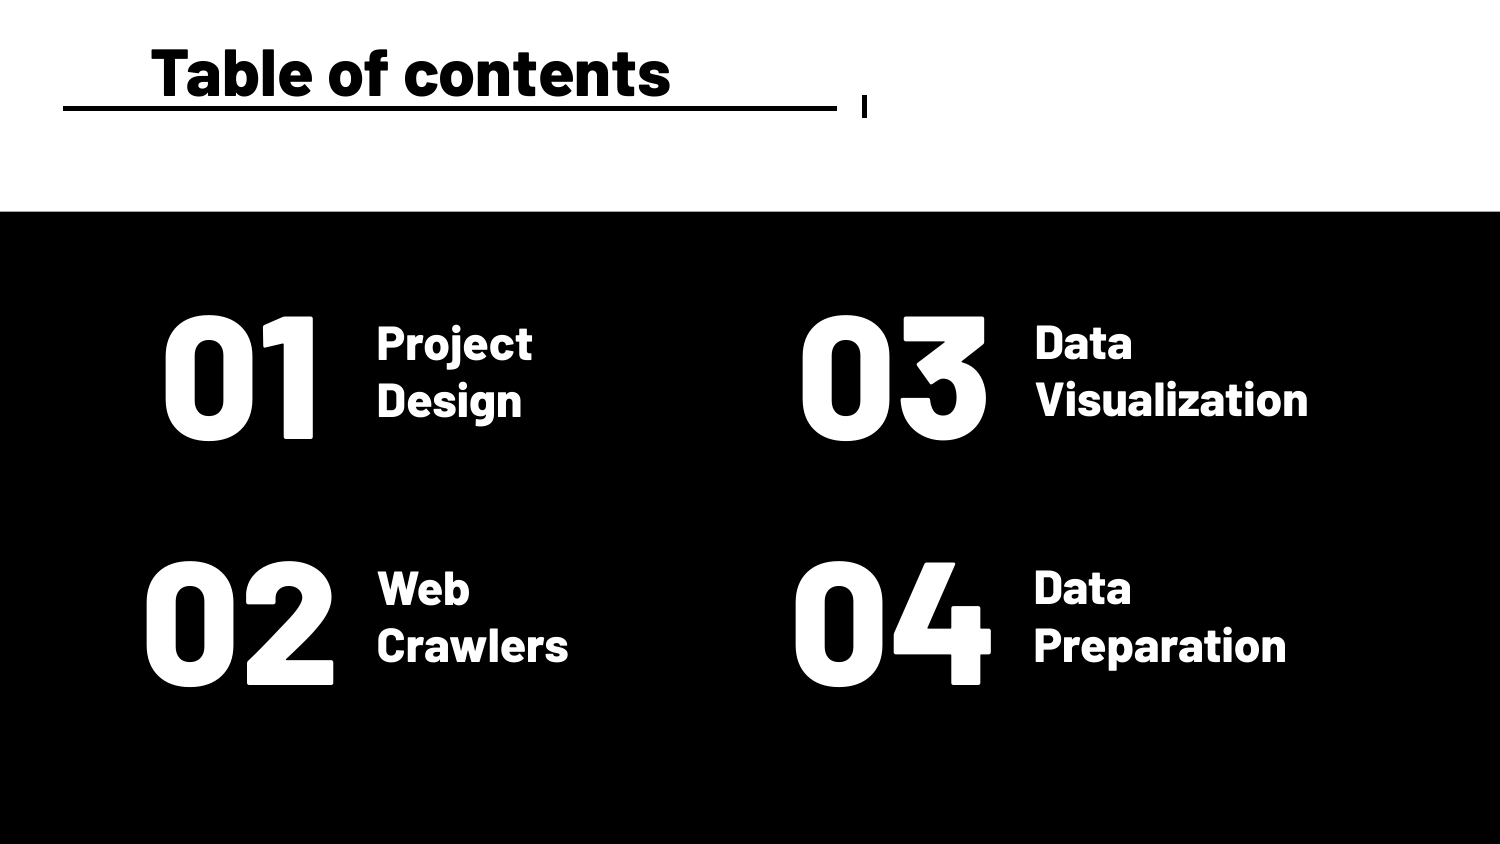

# Table of contents
01
03
Data
Visualization
Project
Design
02
04
Web
Crawlers
Data Preparation